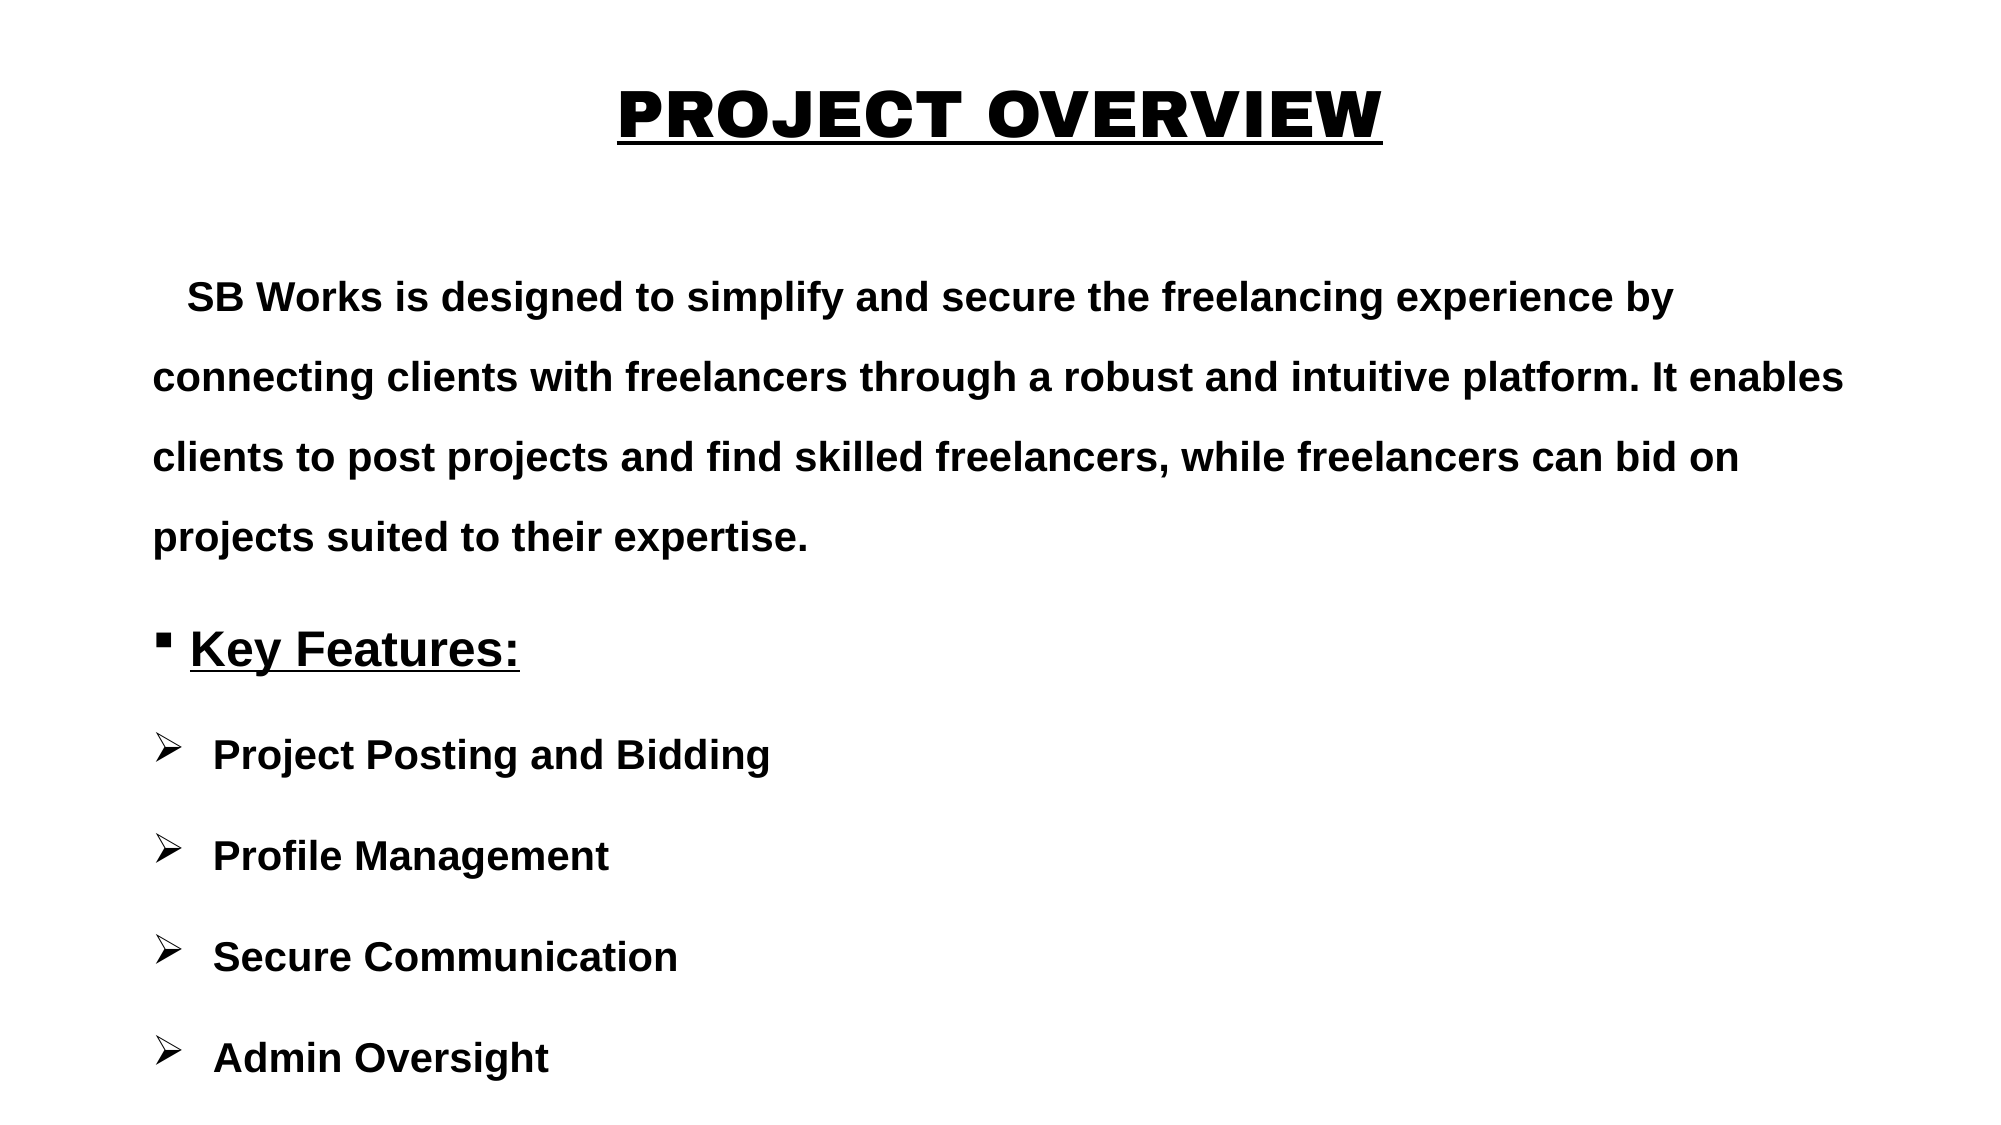

# PROJECT OVERVIEW
   SB Works is designed to simplify and secure the freelancing experience by connecting clients with freelancers through a robust and intuitive platform. It enables clients to post projects and find skilled freelancers, while freelancers can bid on projects suited to their expertise.
Key Features:
  Project Posting and Bidding
  Profile Management
  Secure Communication
  Admin Oversight